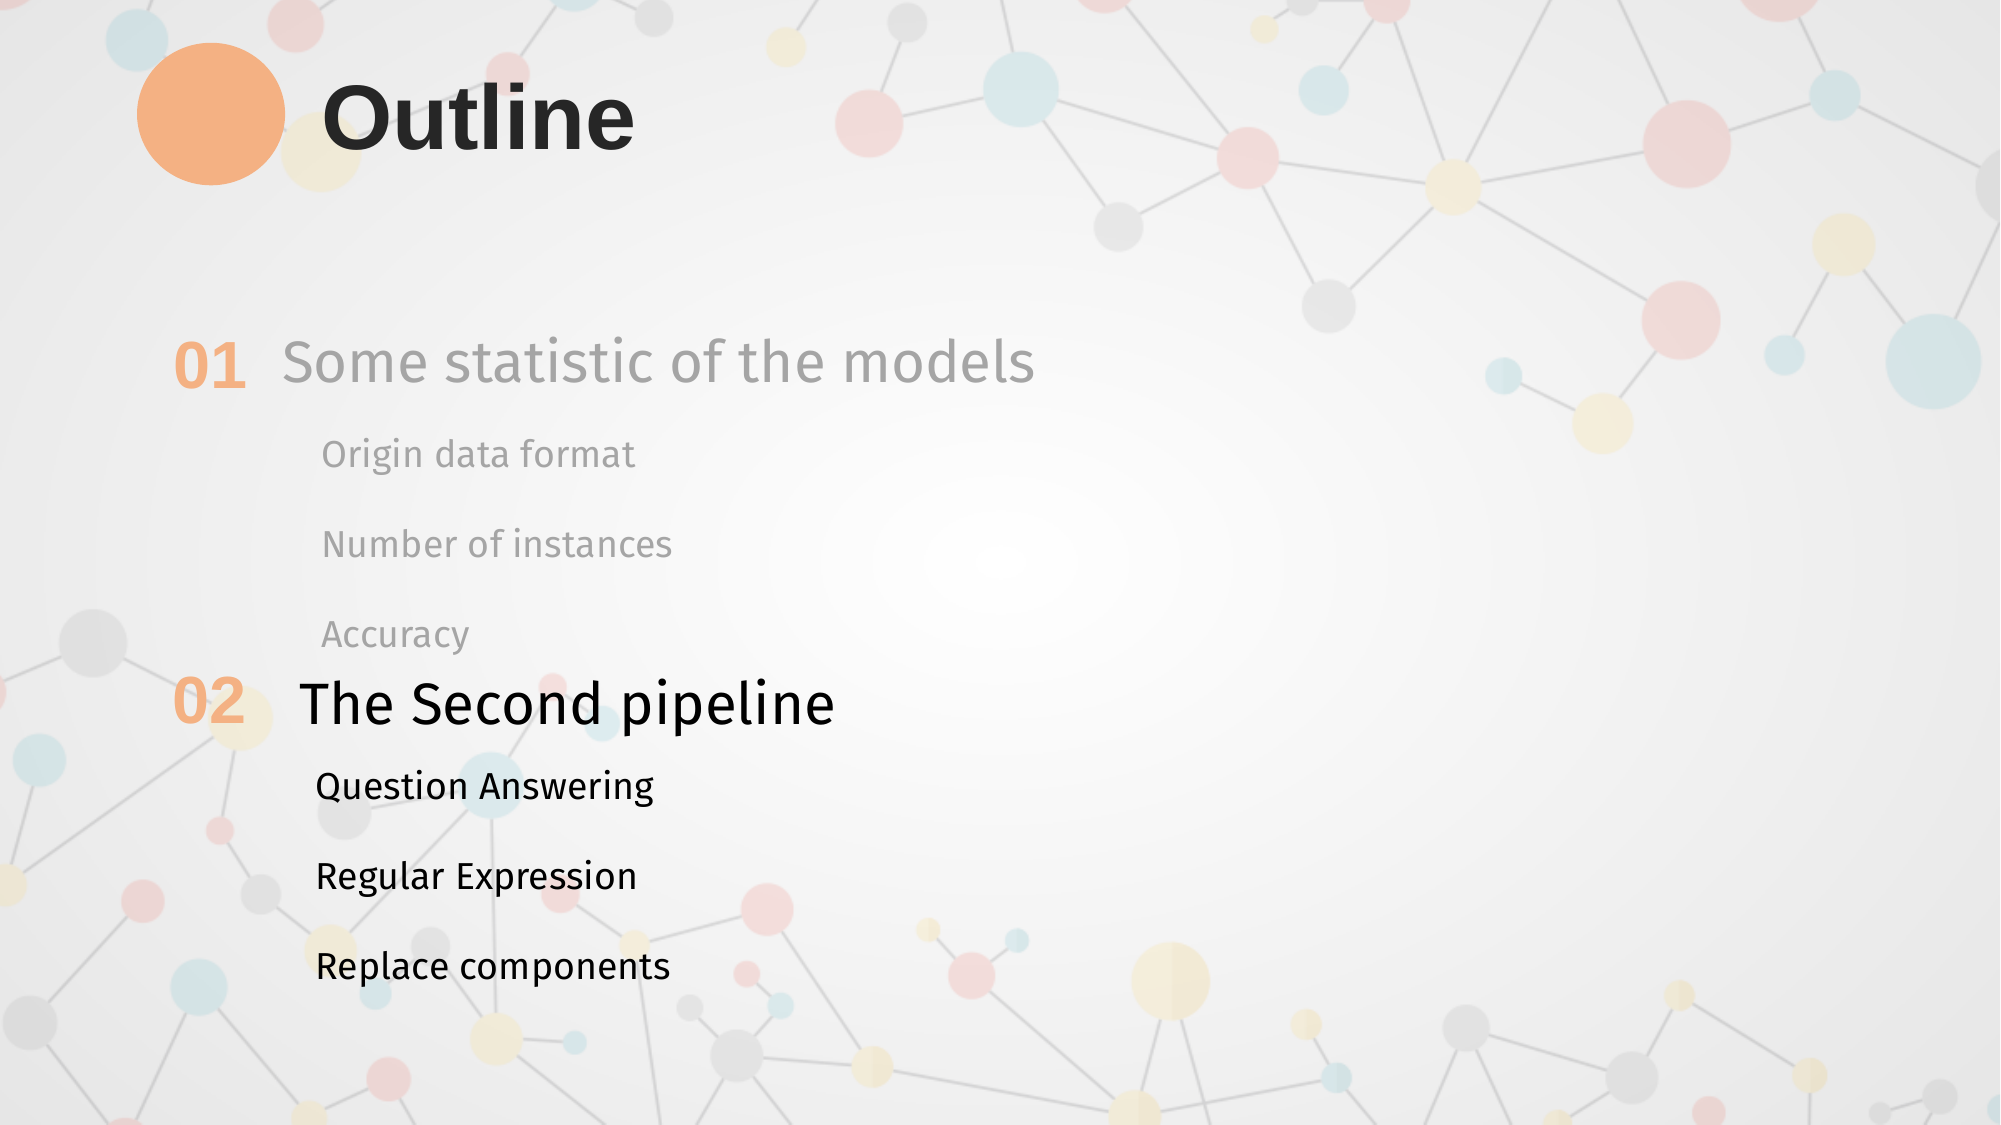

Outline
01
Some statistic of the models
Origin data format

Number of instances

Accuracy
02
The Second pipeline
Question Answering

Regular Expression

Replace components